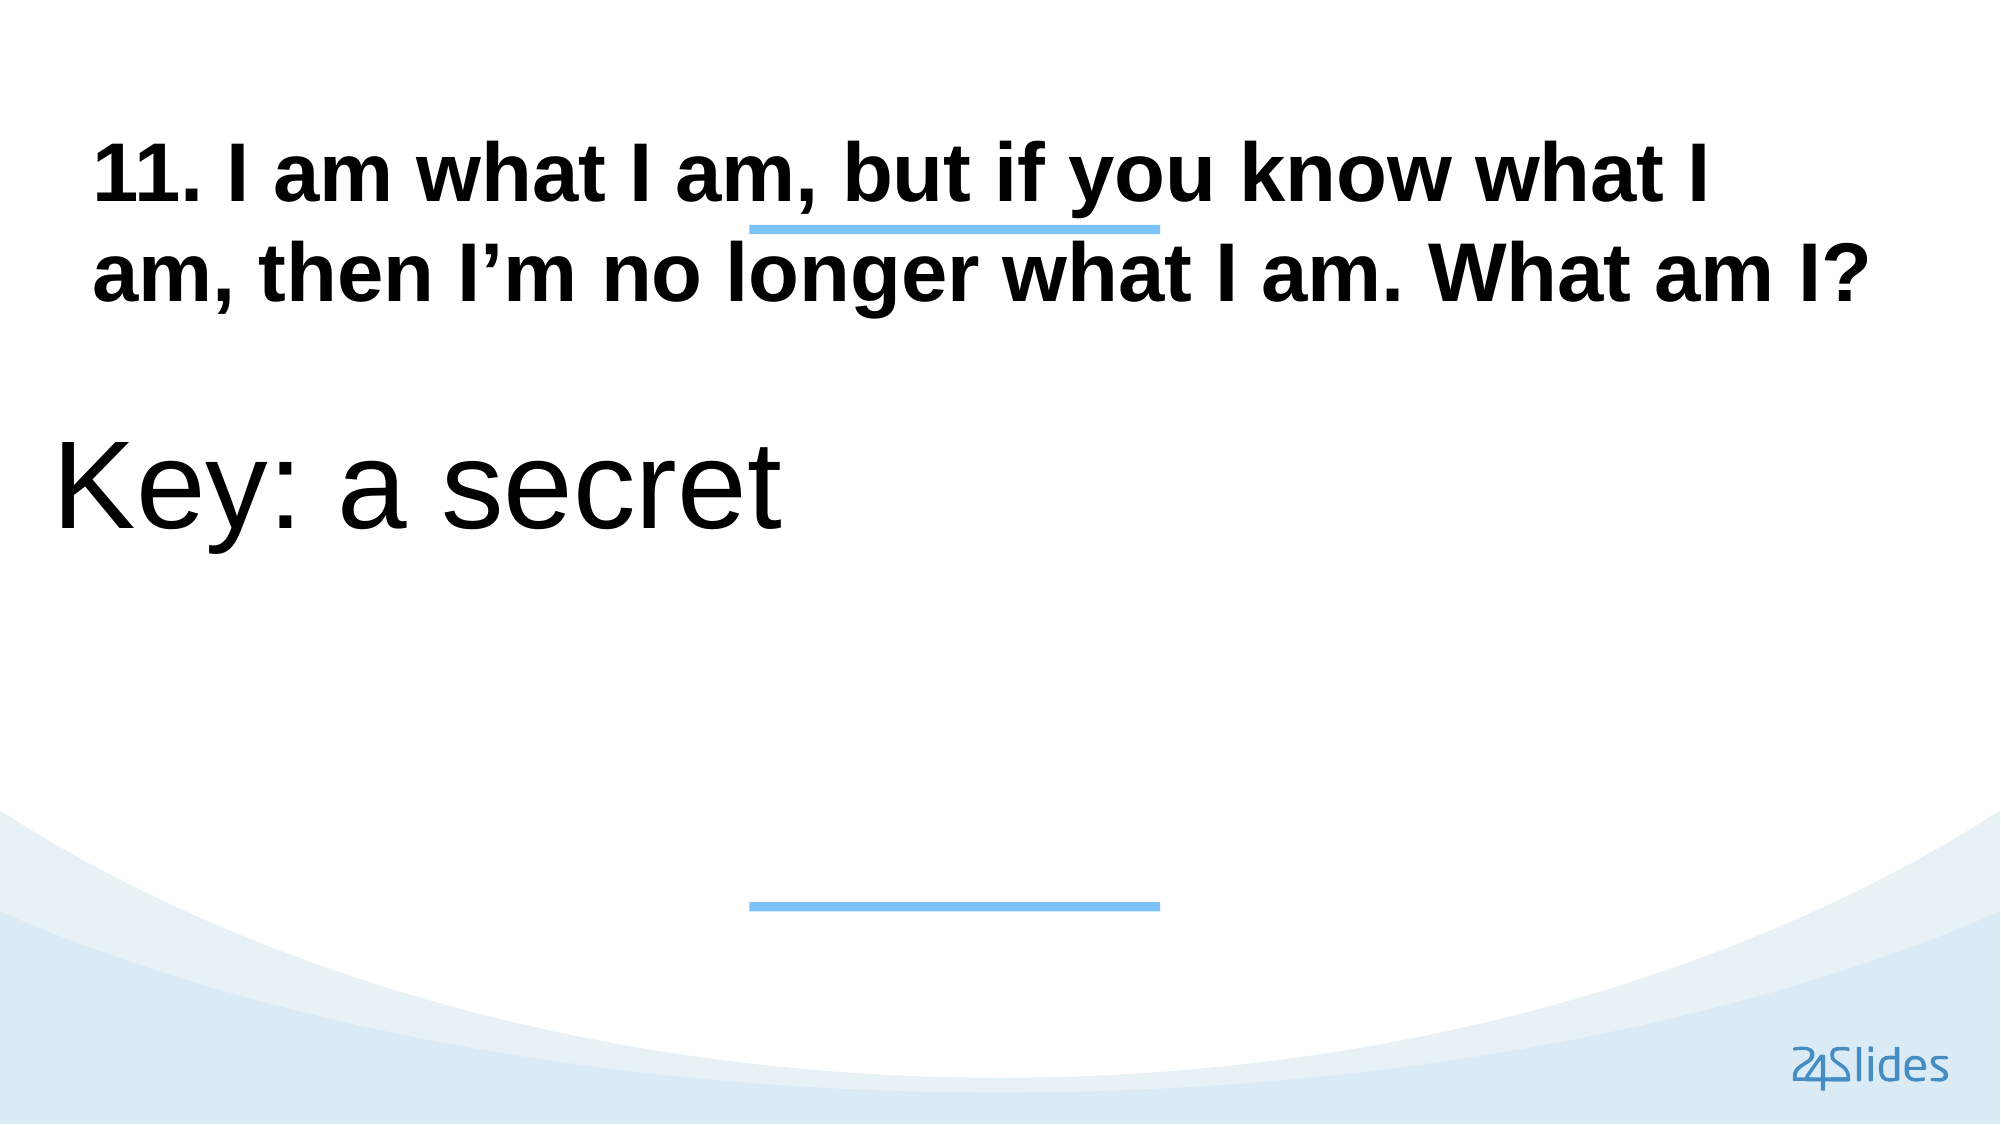

11. I am what I am, but if you know what I am, then I’m no longer what I am. What am I?

Key: a secret